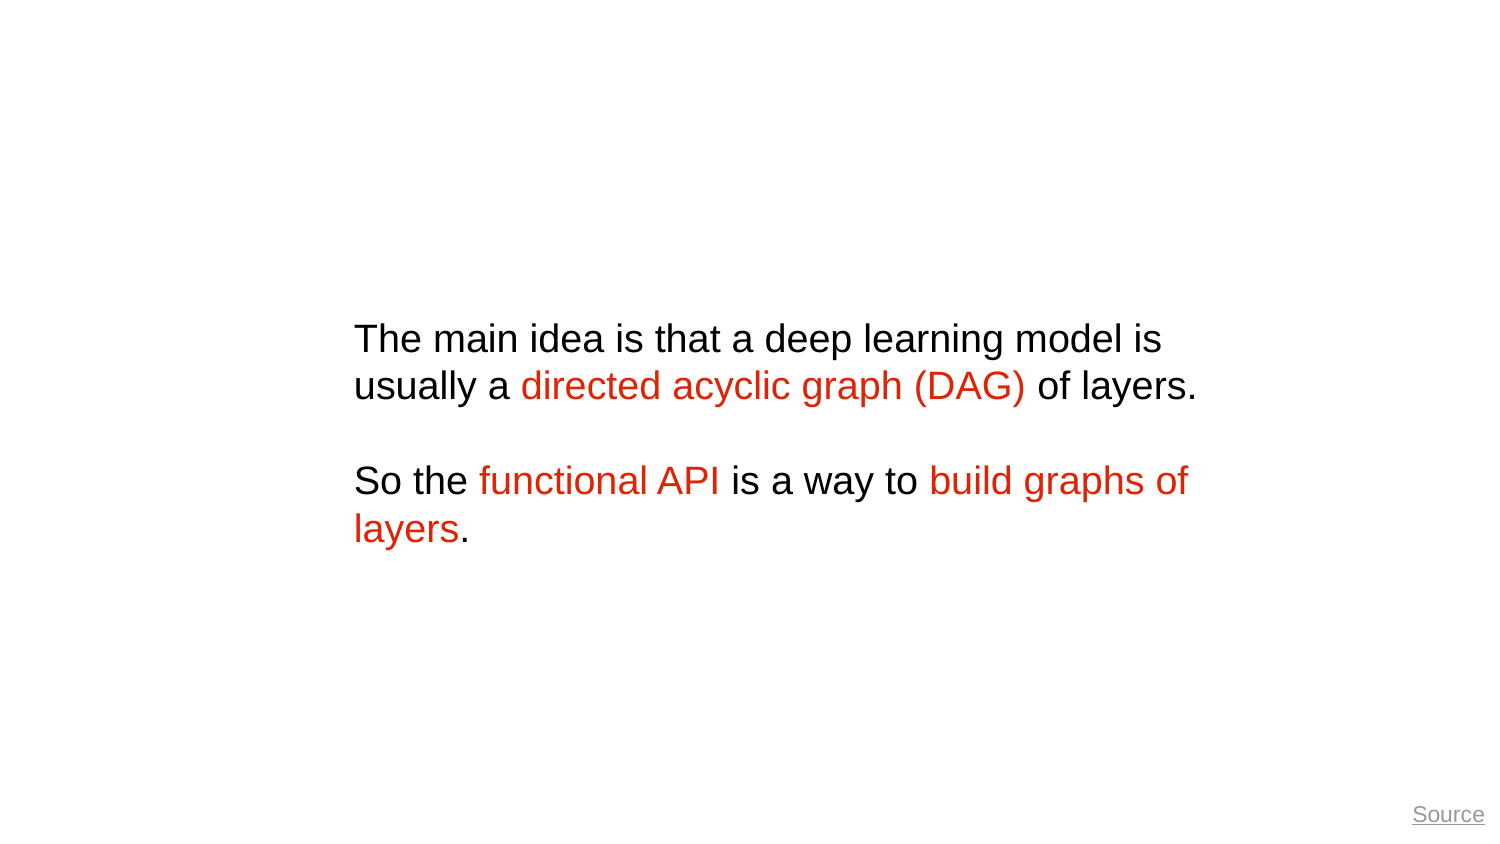

# The main idea is that a deep learning model is usually a directed acyclic graph (DAG) of layers.

So the functional API is a way to build graphs of layers.
Source